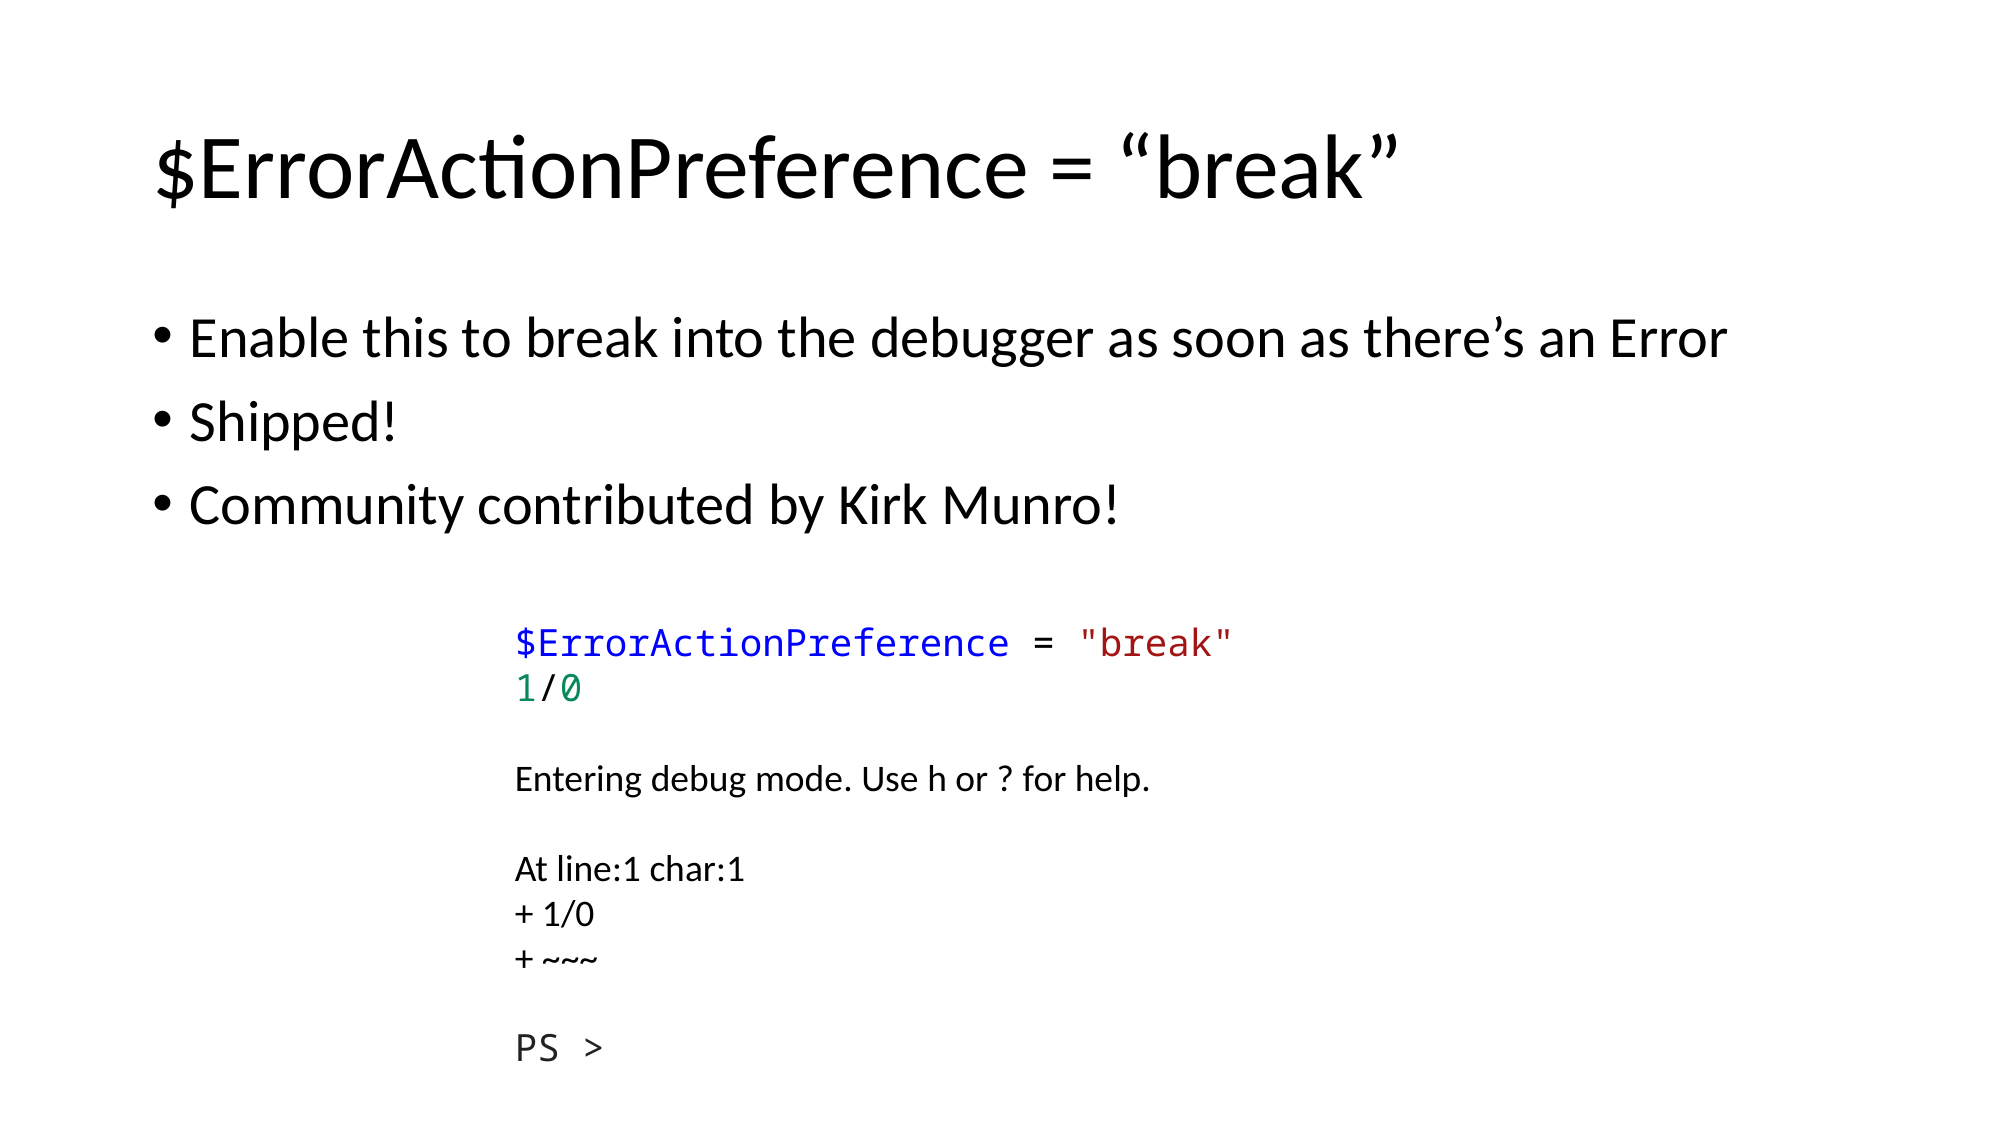

# $ErrorActionPreference = “break”
Enable this to break into the debugger as soon as there’s an Error
Shipped!
Community contributed by Kirk Munro!
$ErrorActionPreference = "break"
1/0

Entering debug mode. Use h or ? for help.
At line:1 char:1
+ 1/0
+ ~~~

PS >